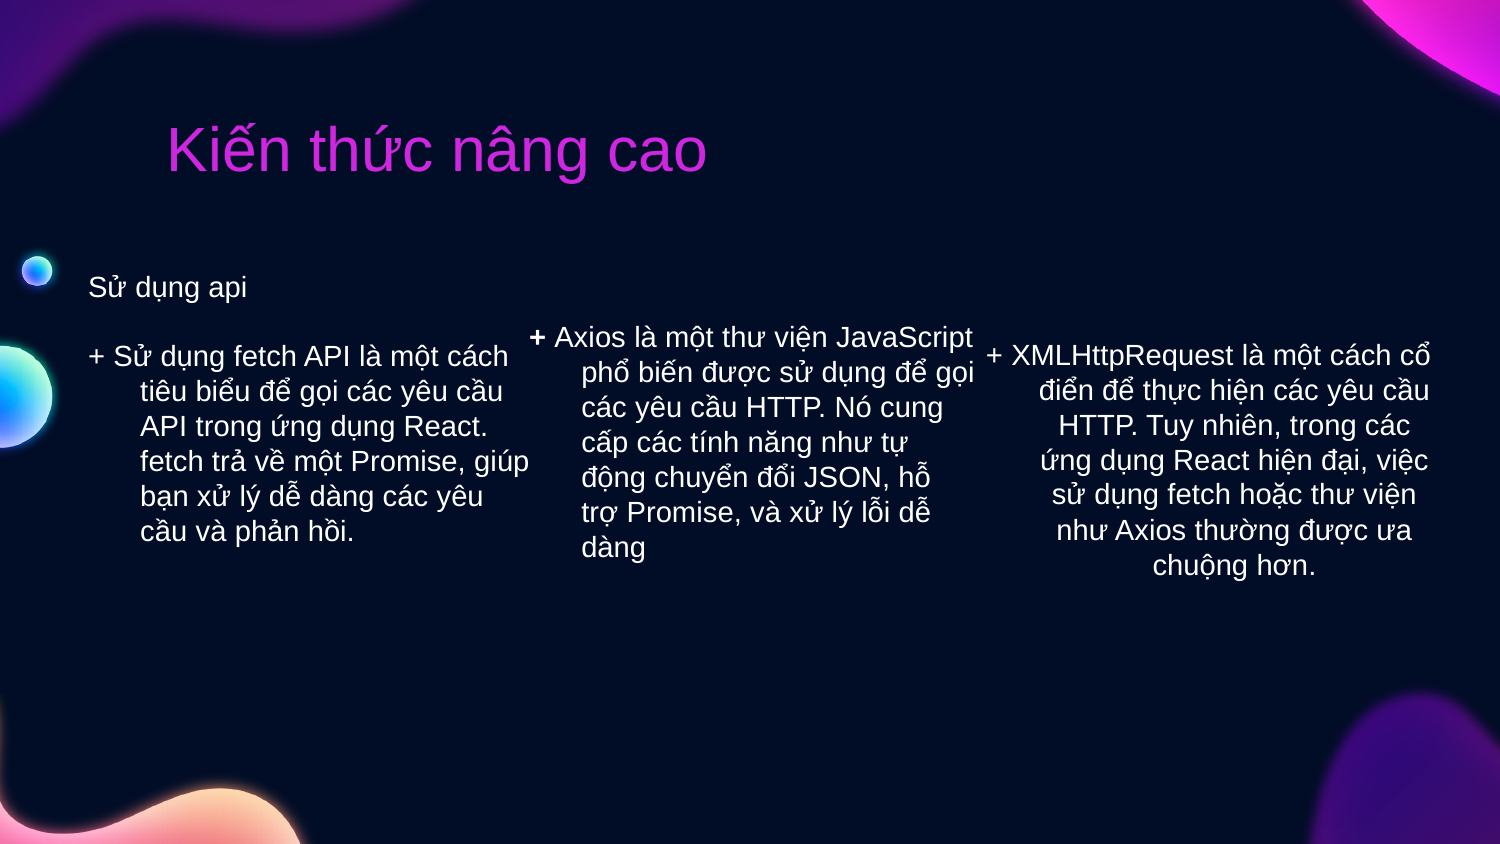

# Kiến thức nâng cao

Sử dụng api

+ Sử dụng fetch API là một cách tiêu biểu để gọi các yêu cầu API trong ứng dụng React. fetch trả về một Promise, giúp bạn xử lý dễ dàng các yêu cầu và phản hồi.

+ Axios là một thư viện JavaScript phổ biến được sử dụng để gọi các yêu cầu HTTP. Nó cung cấp các tính năng như tự động chuyển đổi JSON, hỗ trợ Promise, và xử lý lỗi dễ dàng

+ XMLHttpRequest là một cách cổ điển để thực hiện các yêu cầu HTTP. Tuy nhiên, trong các ứng dụng React hiện đại, việc sử dụng fetch hoặc thư viện như Axios thường được ưa chuộng hơn.